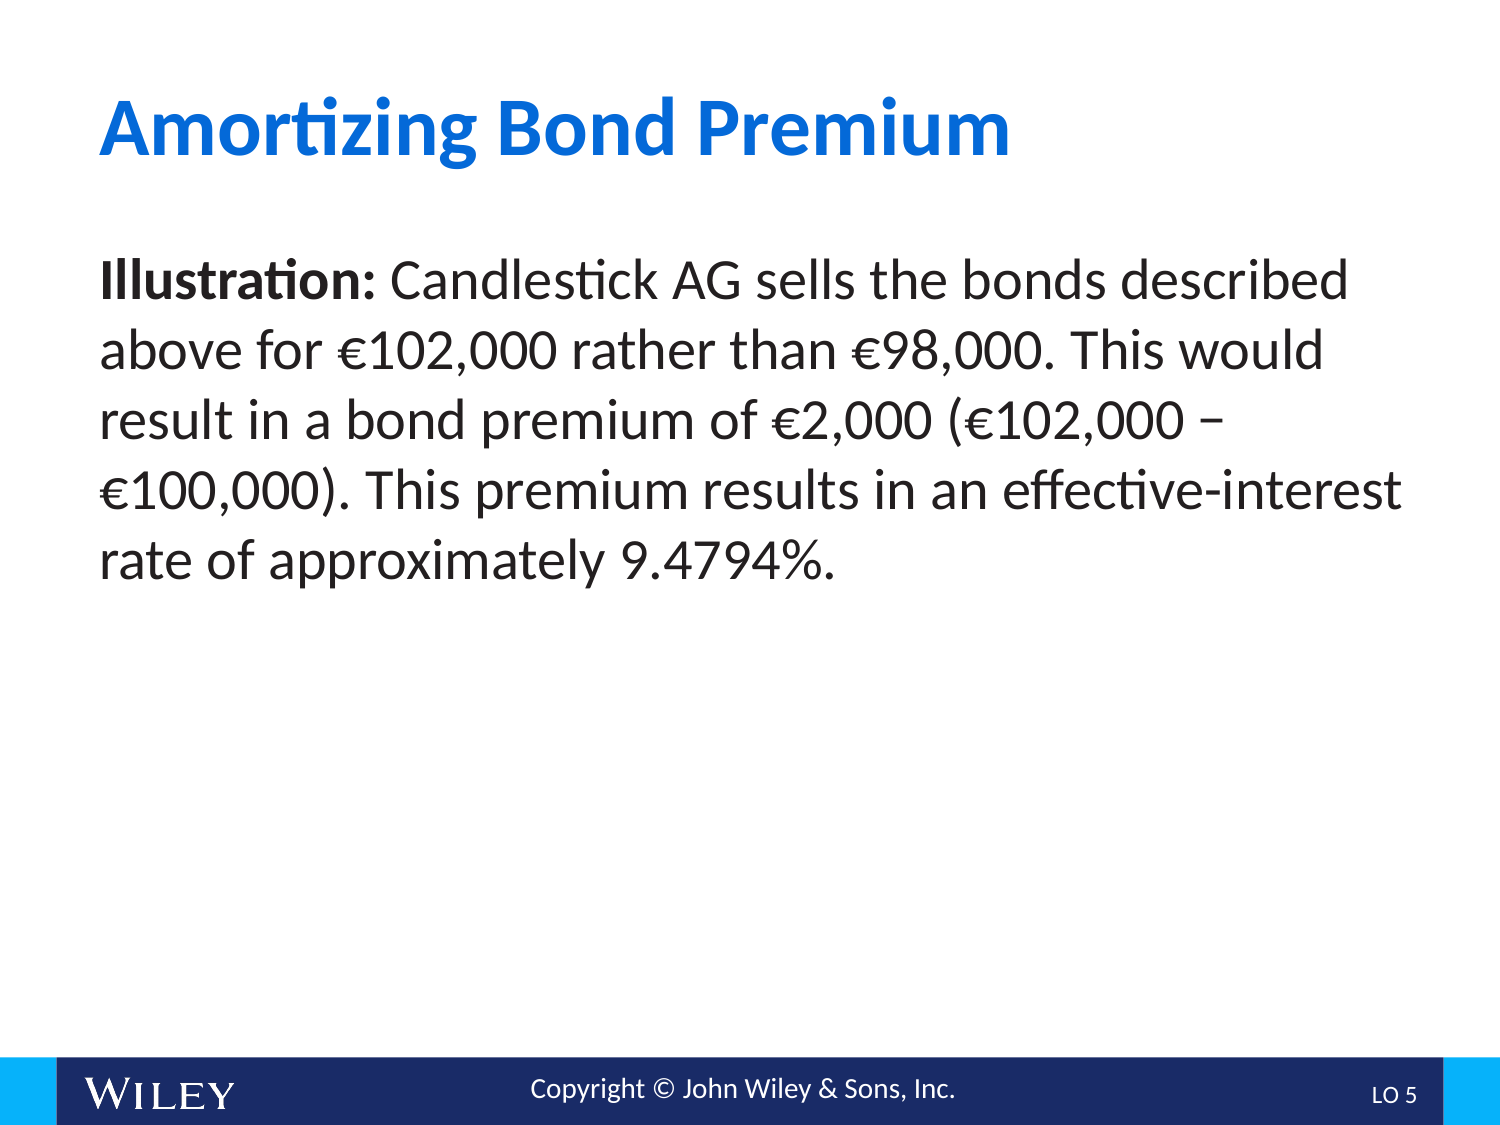

# Amortizing Bond Premium
Illustration: Candlestick AG sells the bonds described above for €102,000 rather than €98,000. This would result in a bond premium of €2,000 (€102,000 − €100,000). This premium results in an effective-interest rate of approximately 9.4794%.
L O 5